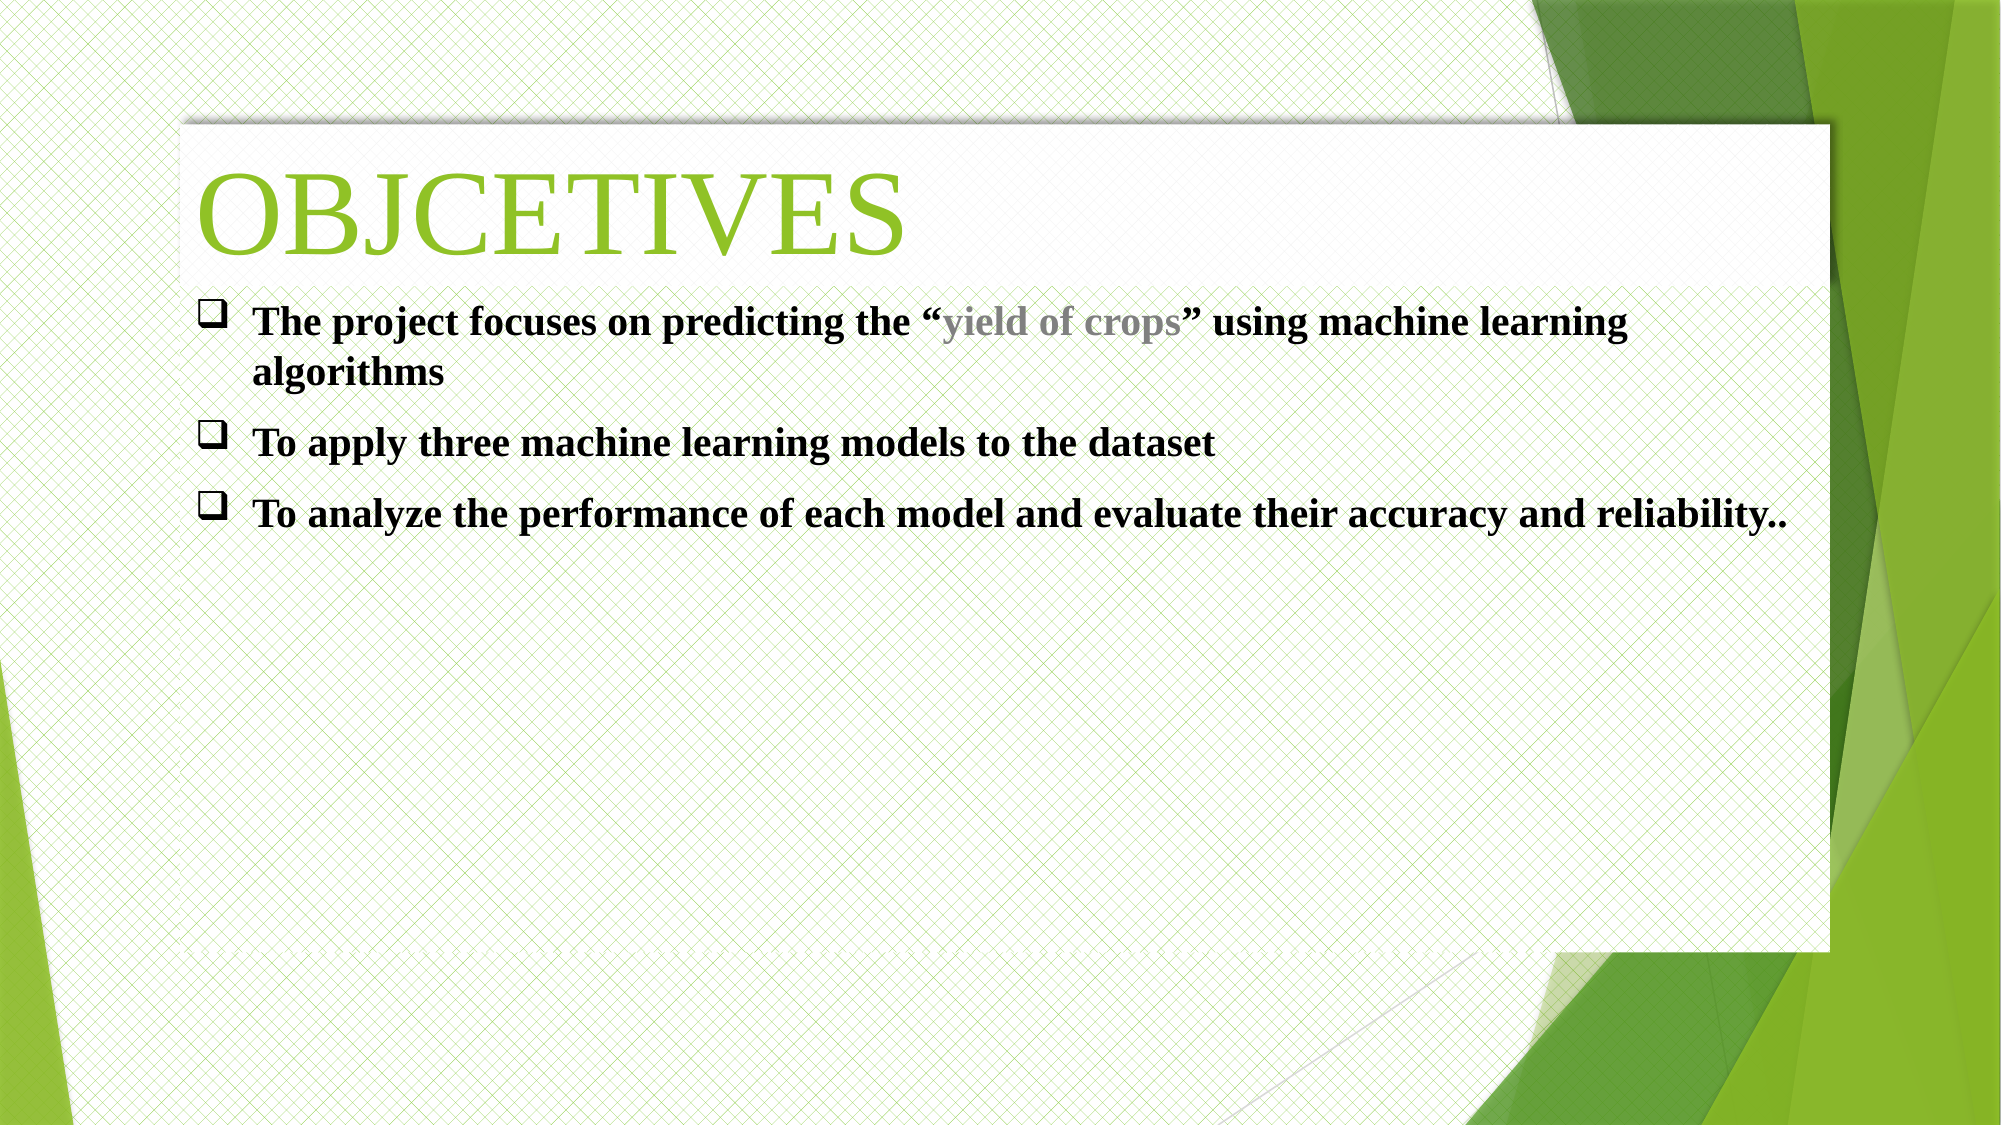

# OBJCETIVES
The project focuses on predicting the “yield of crops” using machine learning algorithms
To apply three machine learning models to the dataset
To analyze the performance of each model and evaluate their accuracy and reliability..